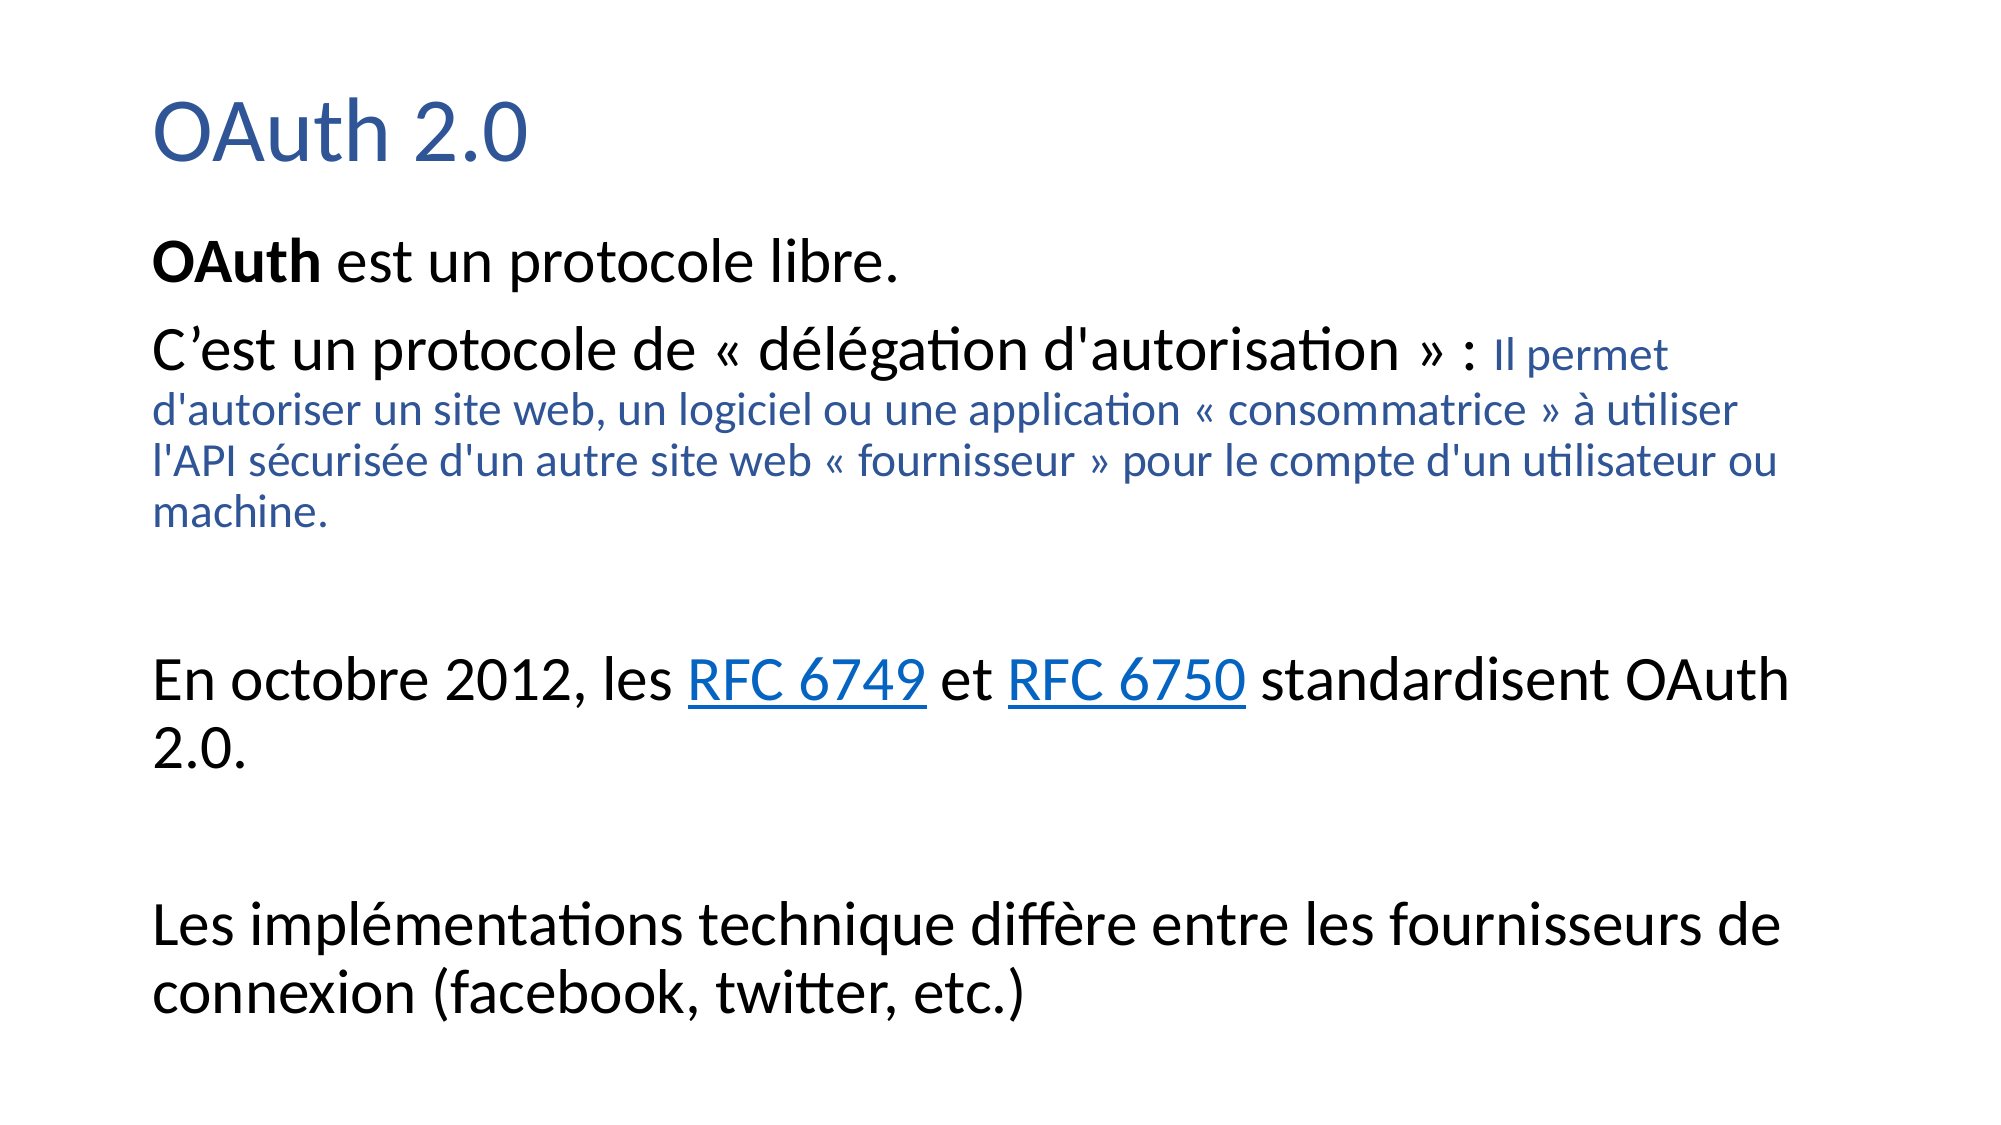

# OAuth 2.0
OAuth est un protocole libre.
C’est un protocole de « délégation d'autorisation » : Il permet d'autoriser un site web, un logiciel ou une application « consommatrice » à utiliser l'API sécurisée d'un autre site web « fournisseur » pour le compte d'un utilisateur ou  machine.

En octobre 2012, les RFC 6749 et RFC 6750 standardisent OAuth 2.0.

Les implémentations technique diffère entre les fournisseurs de connexion (facebook, twitter, etc.)